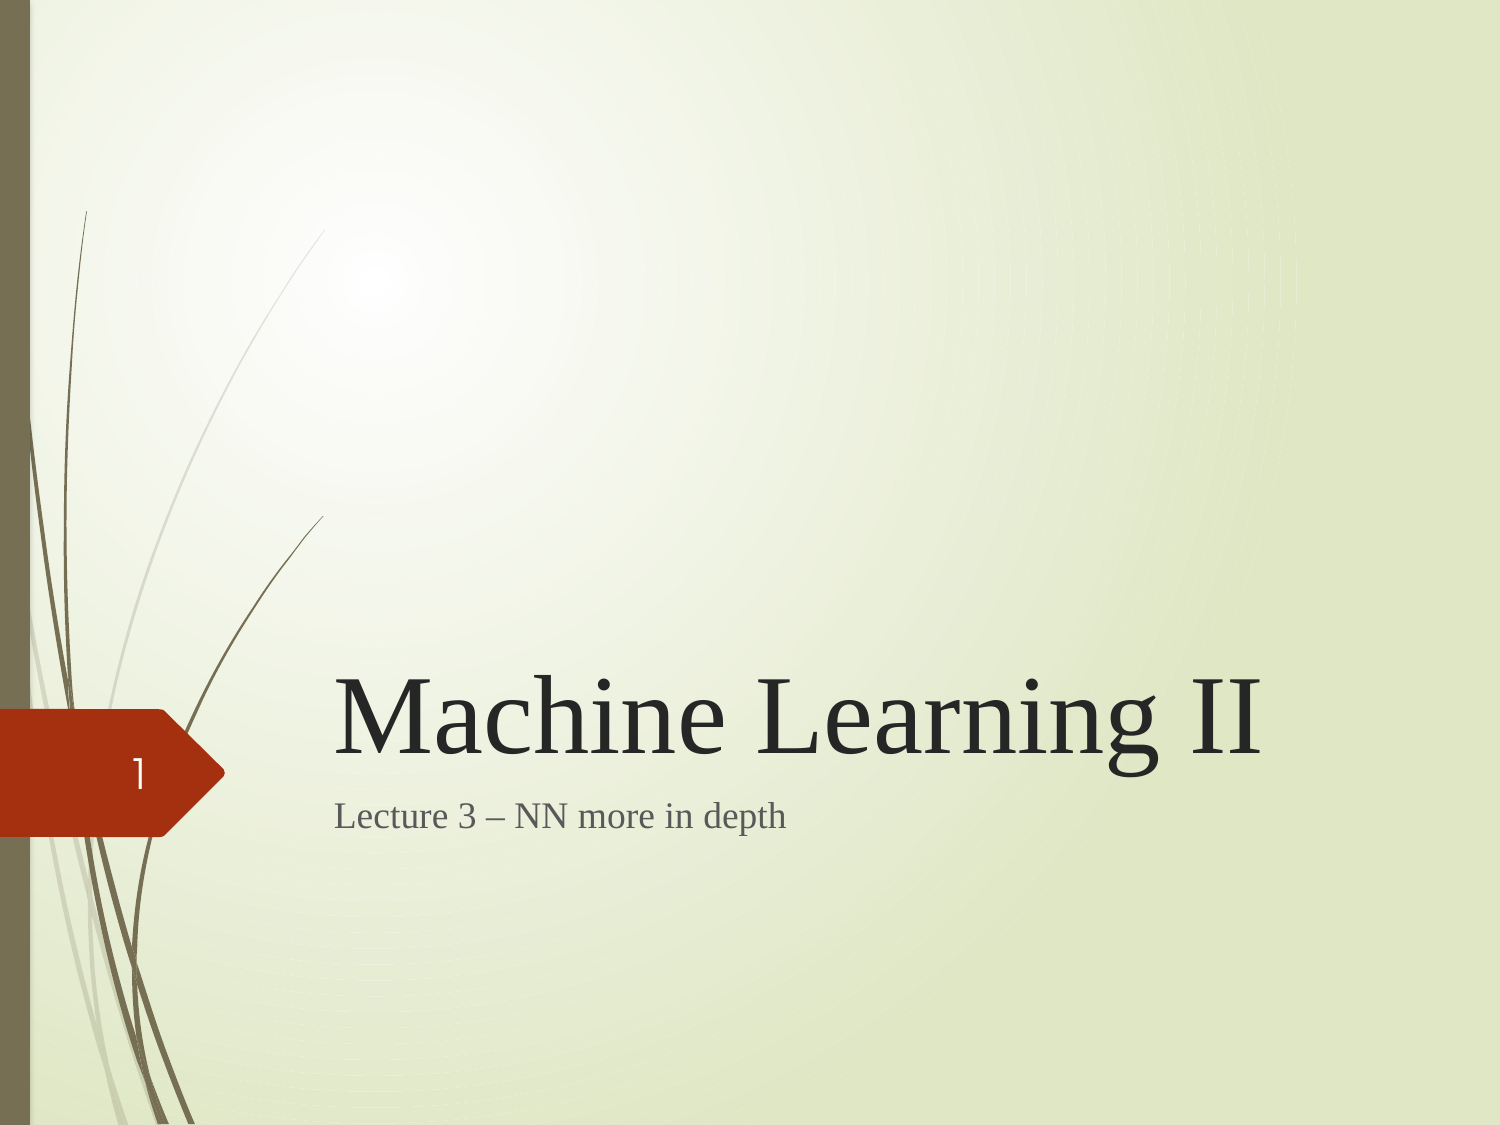

# Machine Learning II
1
Lecture 3 – NN more in depth